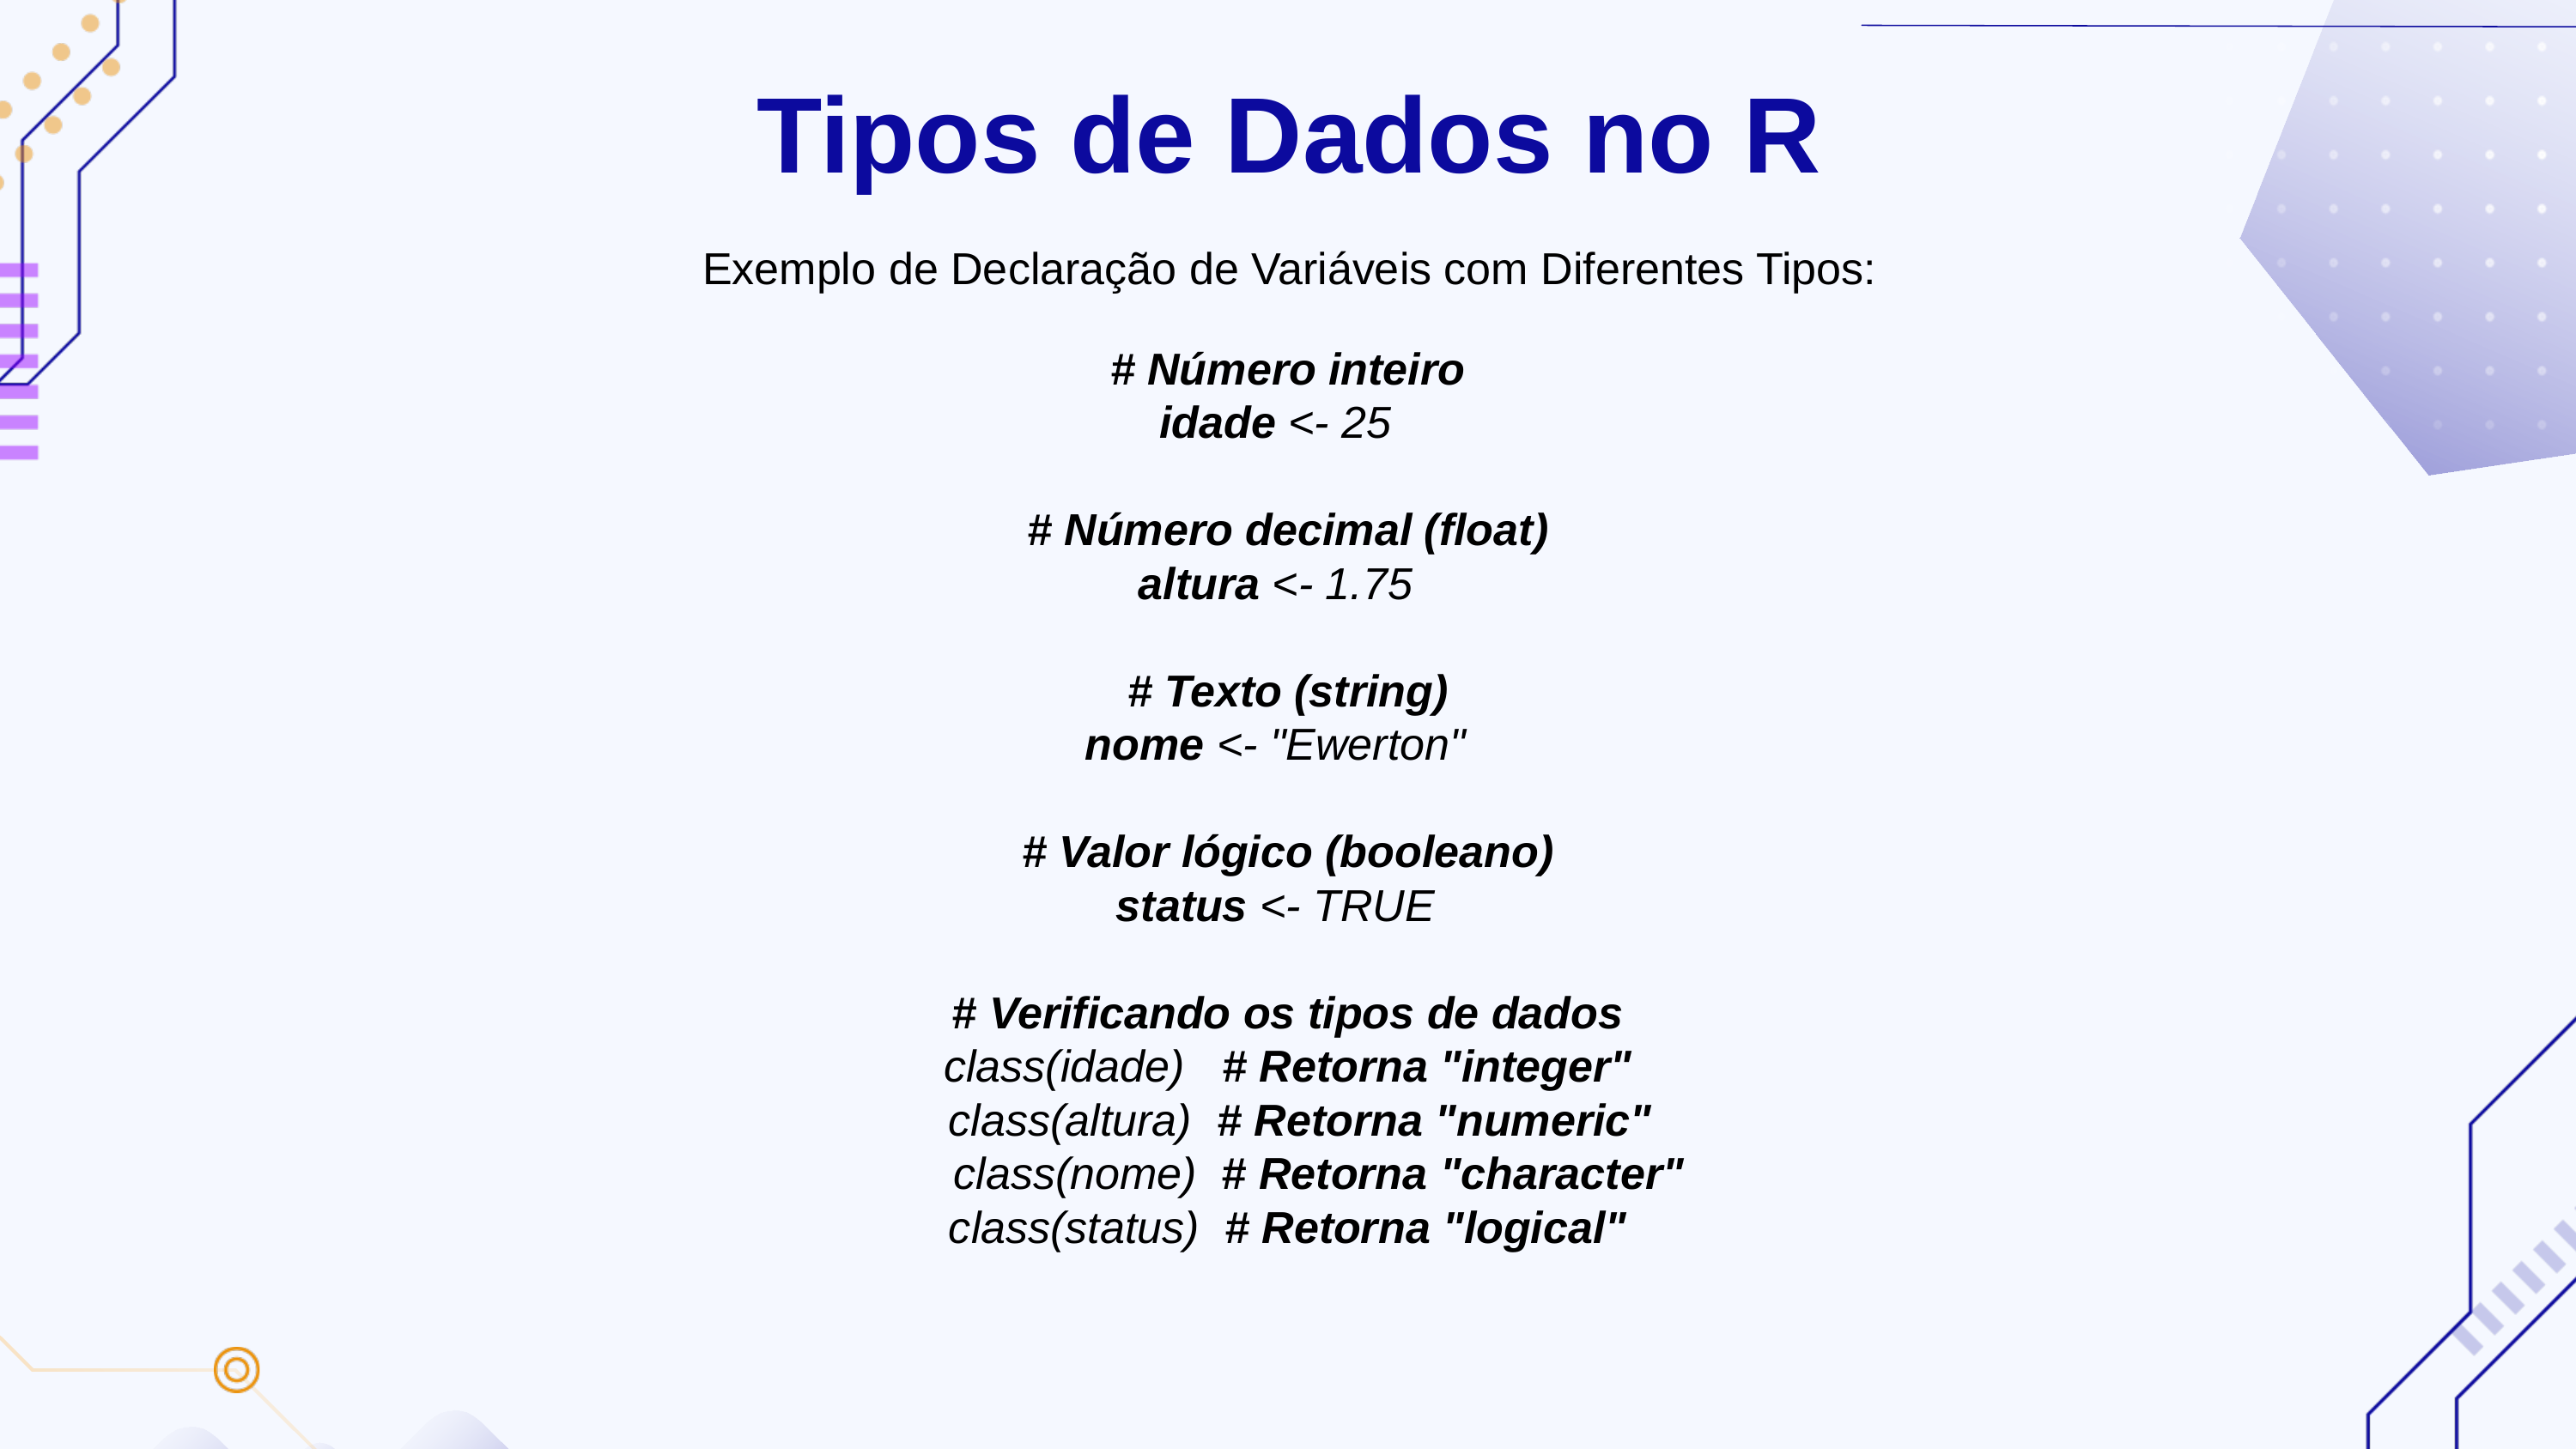

Tipos de Dados no R
Exemplo de Declaração de Variáveis com Diferentes Tipos:
# Número inteiro
idade <- 25

# Número decimal (float)
altura <- 1.75

# Texto (string)
nome <- "Ewerton"

# Valor lógico (booleano)
status <- TRUE

# Verificando os tipos de dados
class(idade)   # Retorna "integer"
  class(altura)  # Retorna "numeric"
     class(nome)  # Retorna "character"
class(status)  # Retorna "logical"